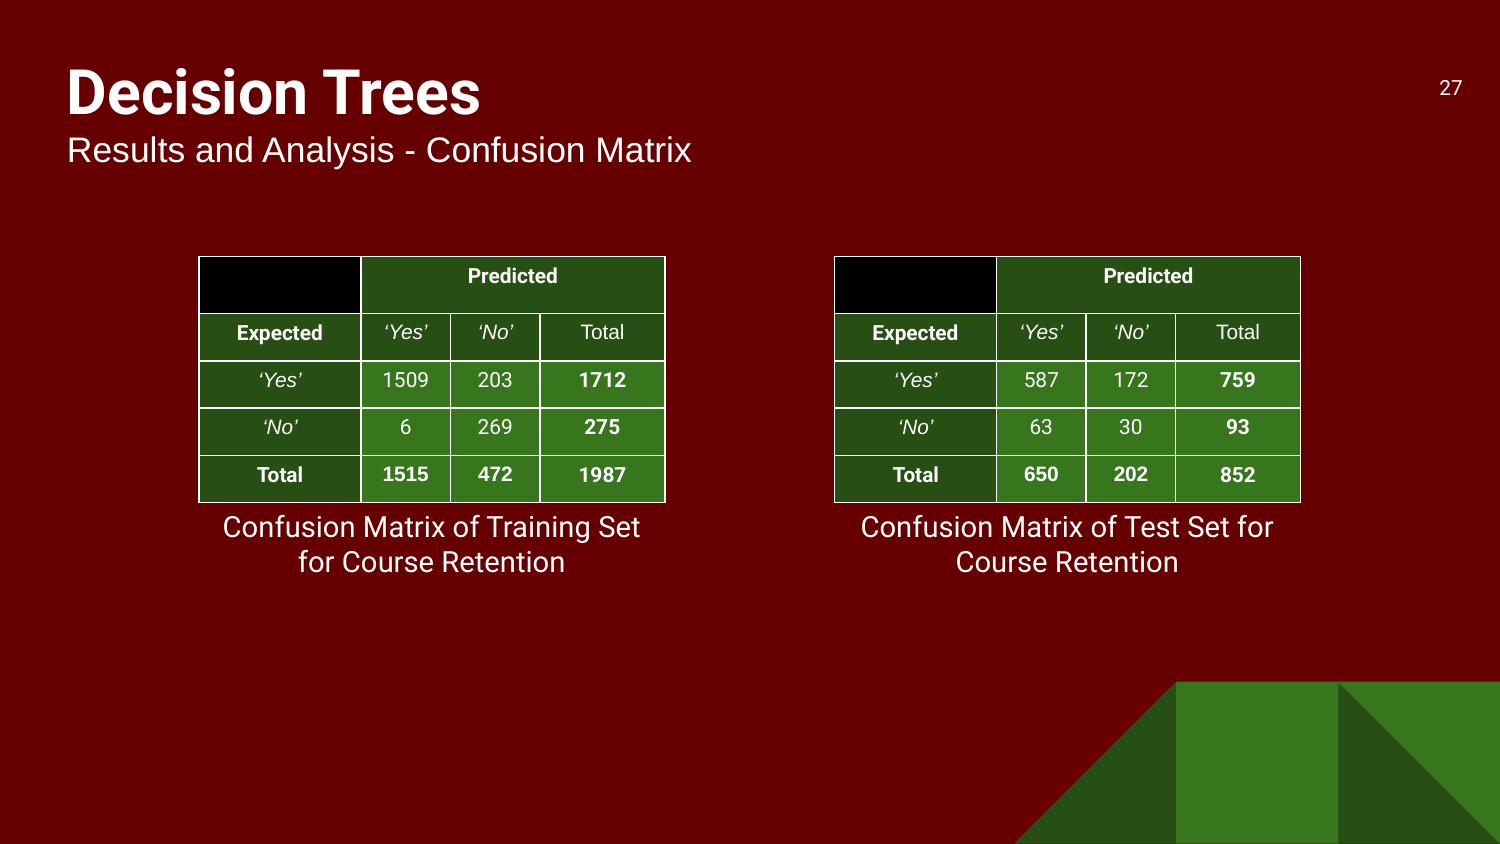

# Decision Trees
Results and Analysis - Confusion Matrix
27
|  | Predicted |  |  |
| --- | --- | --- | --- |
| Expected | ‘Yes’ | ‘No’ | Total |
| ‘Yes’ | 1509 | 203 | 1712 |
| ‘No’ | 6 | 269 | 275 |
| Total | 1515 | 472 | 1987 |
|  | Predicted |  |  |
| --- | --- | --- | --- |
| Expected | ‘Yes’ | ‘No’ | Total |
| ‘Yes’ | 587 | 172 | 759 |
| ‘No’ | 63 | 30 | 93 |
| Total | 650 | 202 | 852 |
Confusion Matrix of Training Set for Course Retention
Confusion Matrix of Test Set for Course Retention